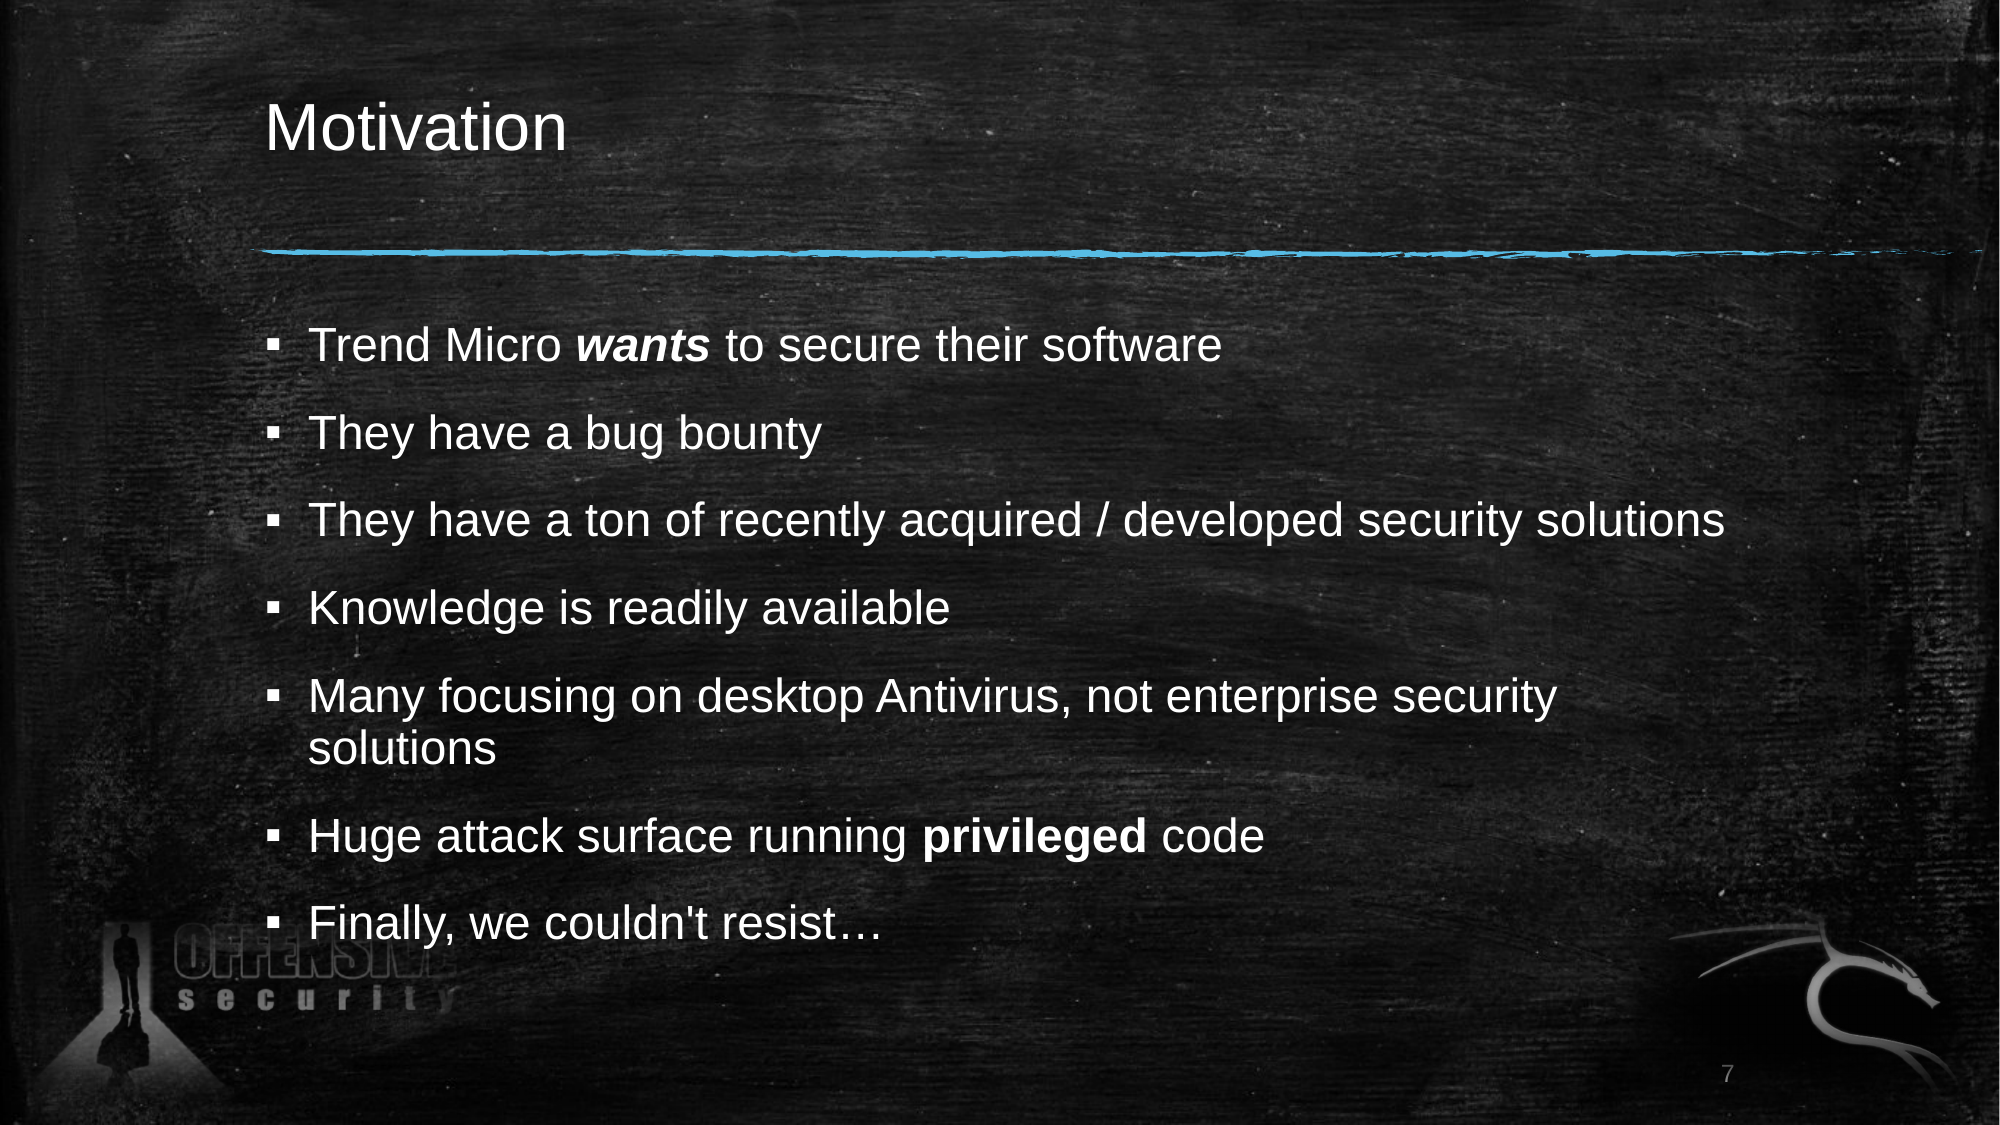

# Motivation
Trend Micro wants to secure their software
They have a bug bounty
They have a ton of recently acquired / developed security solutions
Knowledge is readily available
Many focusing on desktop Antivirus, not enterprise security solutions
Huge attack surface running privileged code
Finally, we couldn't resist…

7